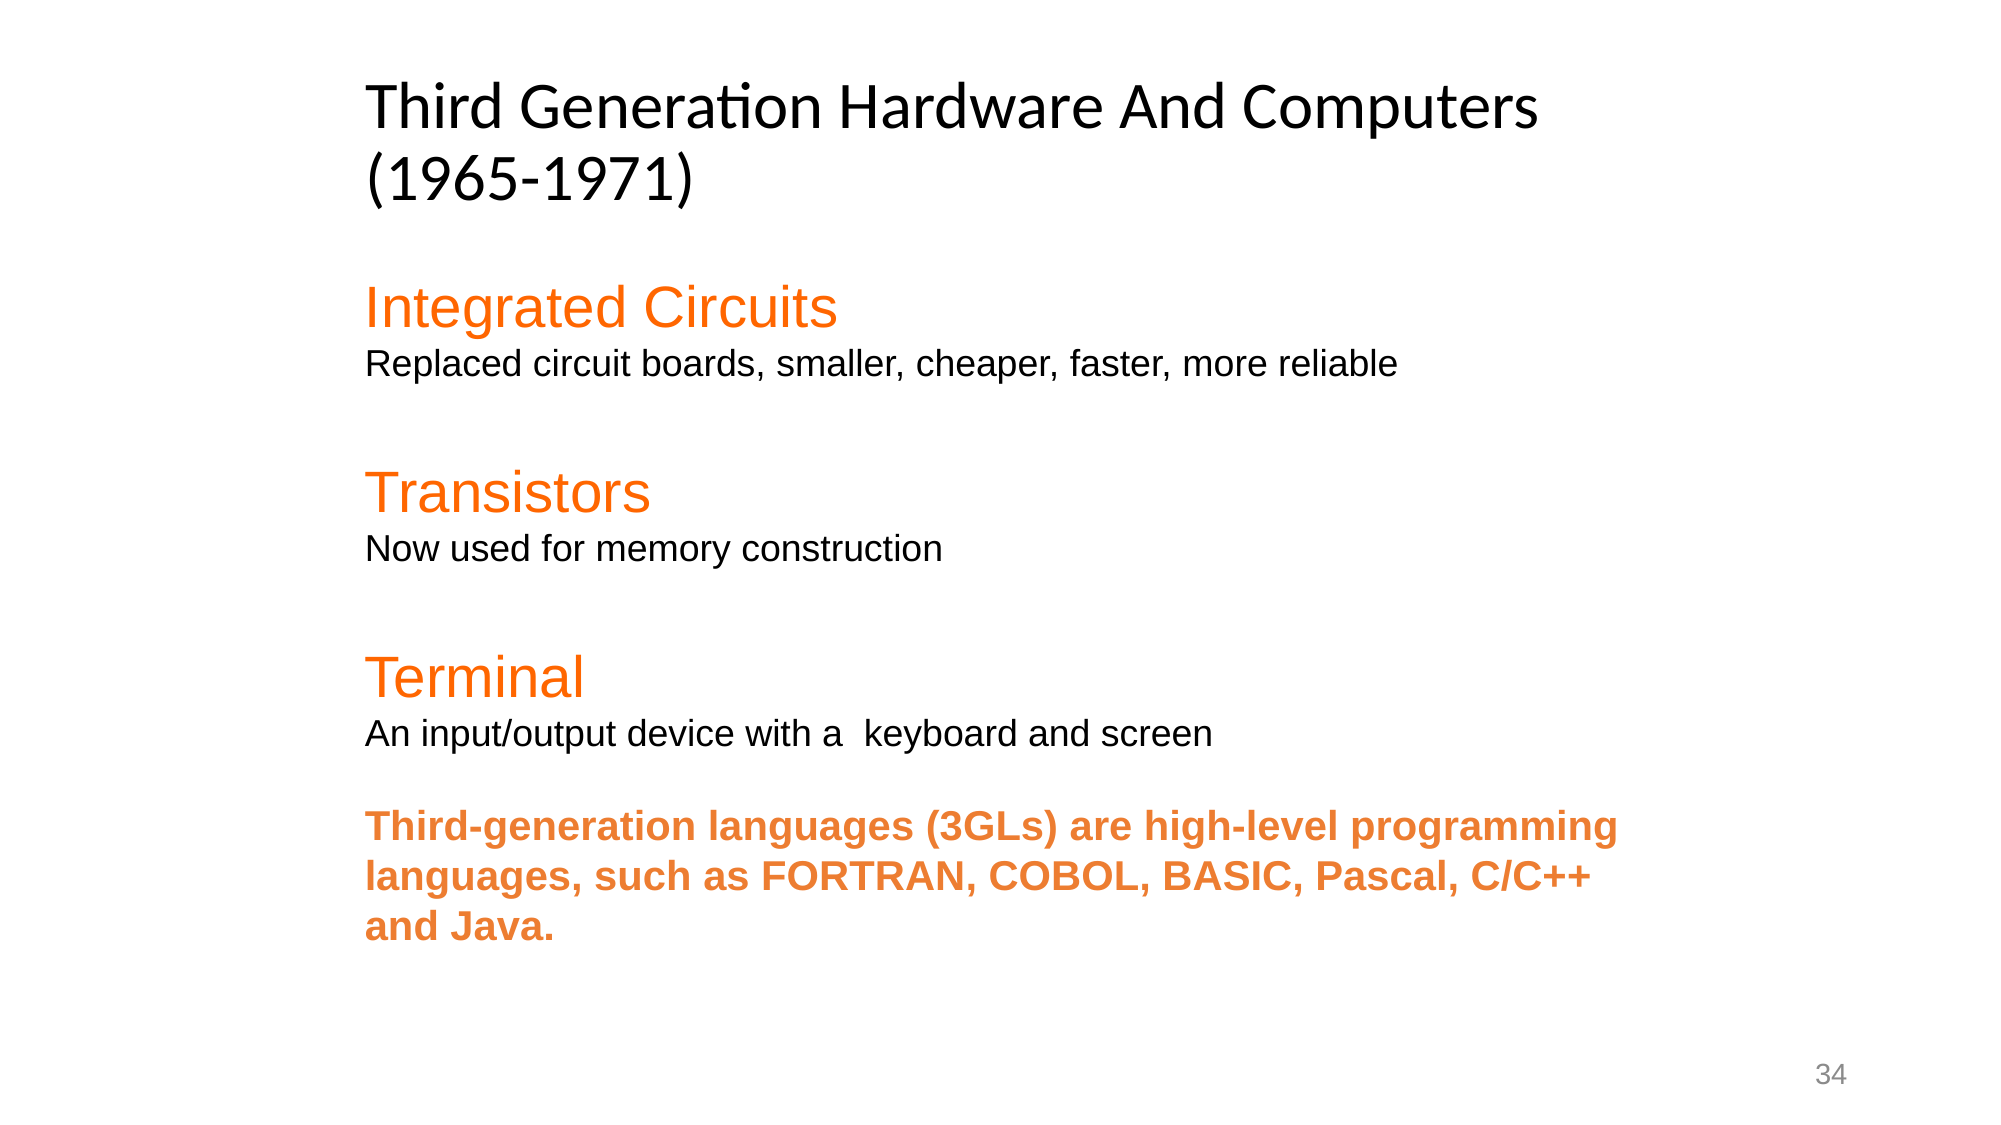

# Third Generation Hardware And Computers (1965-1971)
Integrated Circuits
Replaced circuit boards, smaller, cheaper, faster, more reliable

Transistors
Now used for memory construction

Terminal
An input/output device with a  keyboard and screen

Third-generation languages (3GLs) are high-level programming languages, such as FORTRAN, COBOL, BASIC, Pascal, C/C++ and Java.

34
10